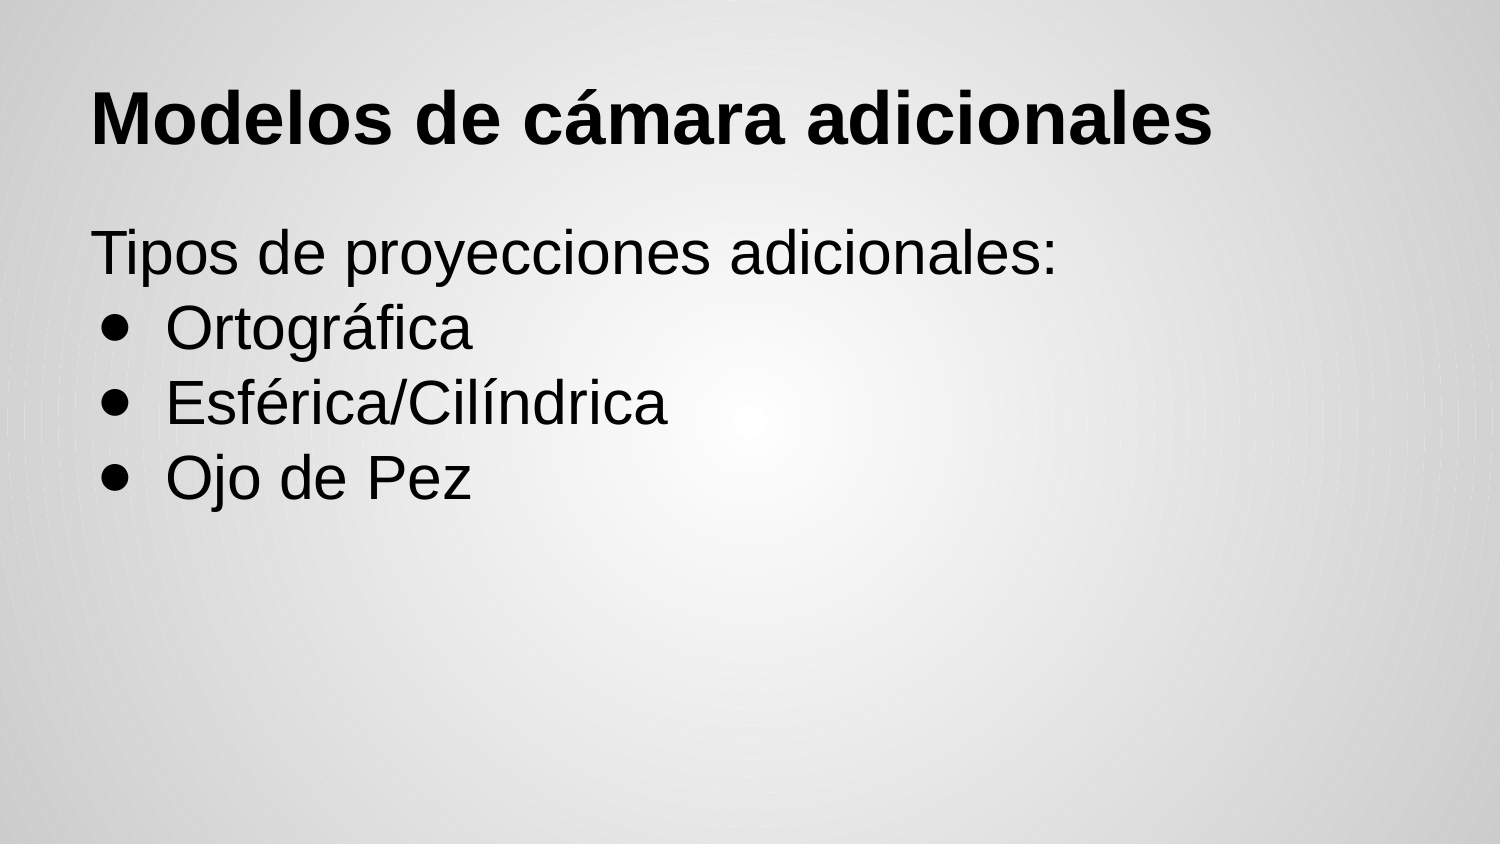

# Modelos de cámara adicionales
Tipos de proyecciones adicionales:
Ortográfica
Esférica/Cilíndrica
Ojo de Pez